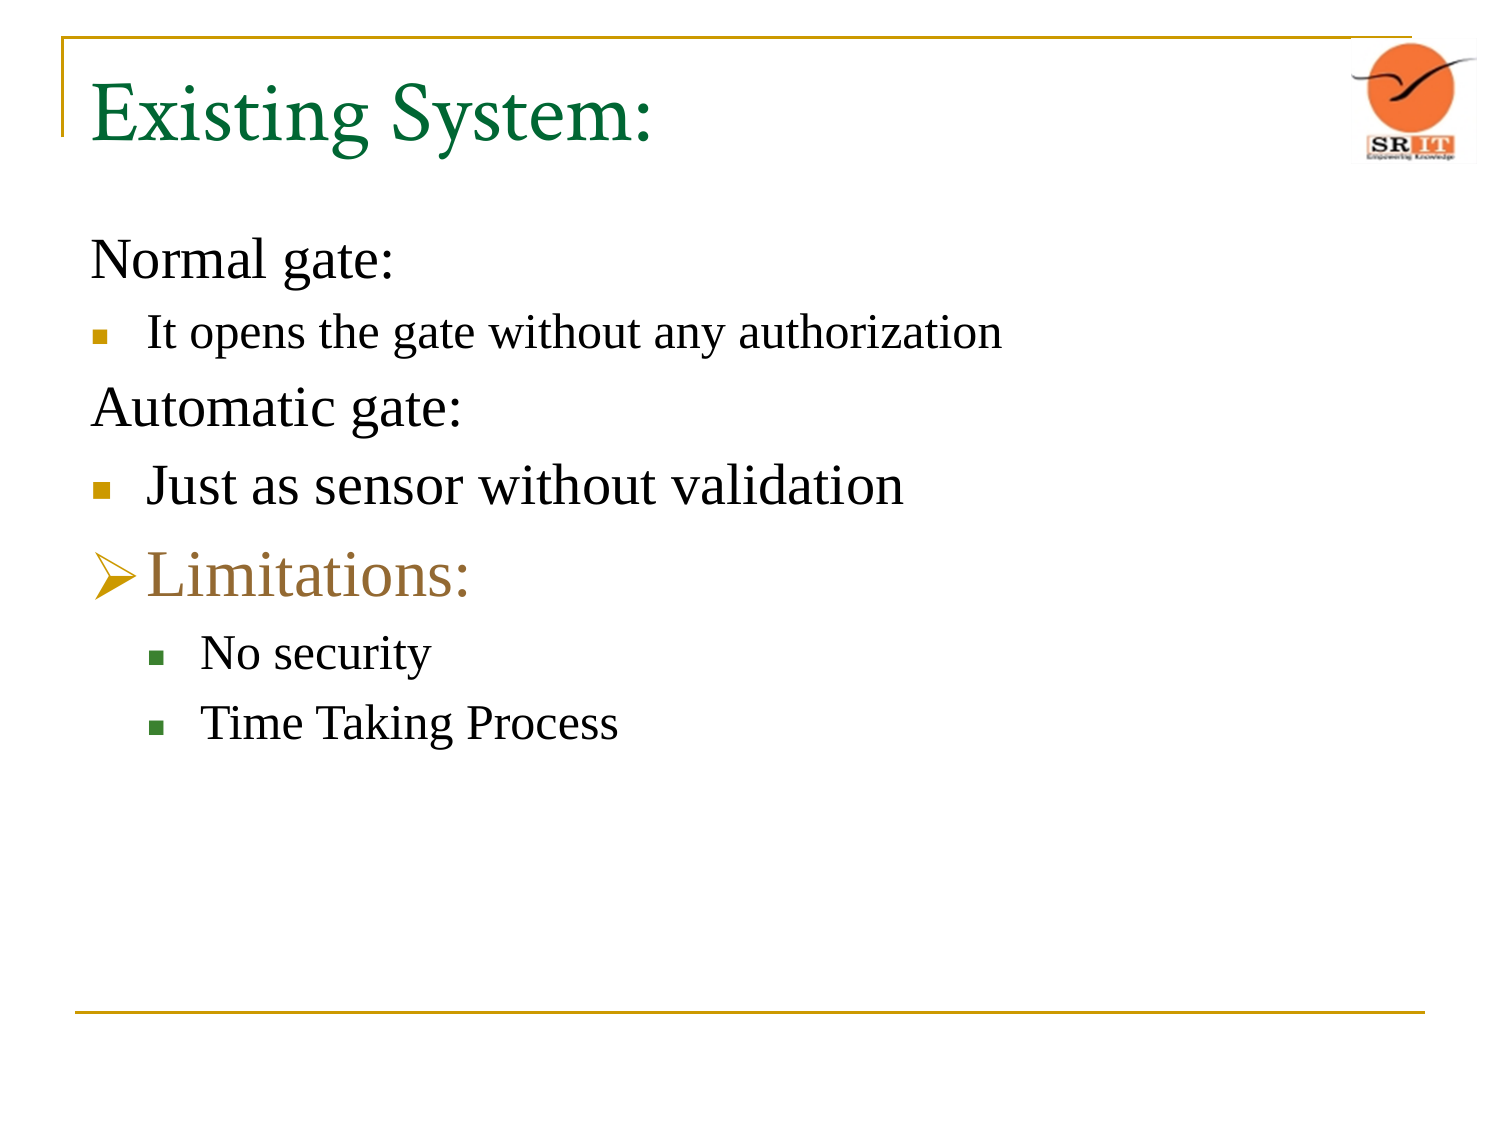

# Existing System:
Normal gate:
It opens the gate without any authorization
Automatic gate:
Just as sensor without validation
Limitations:
No security
Time Taking Process